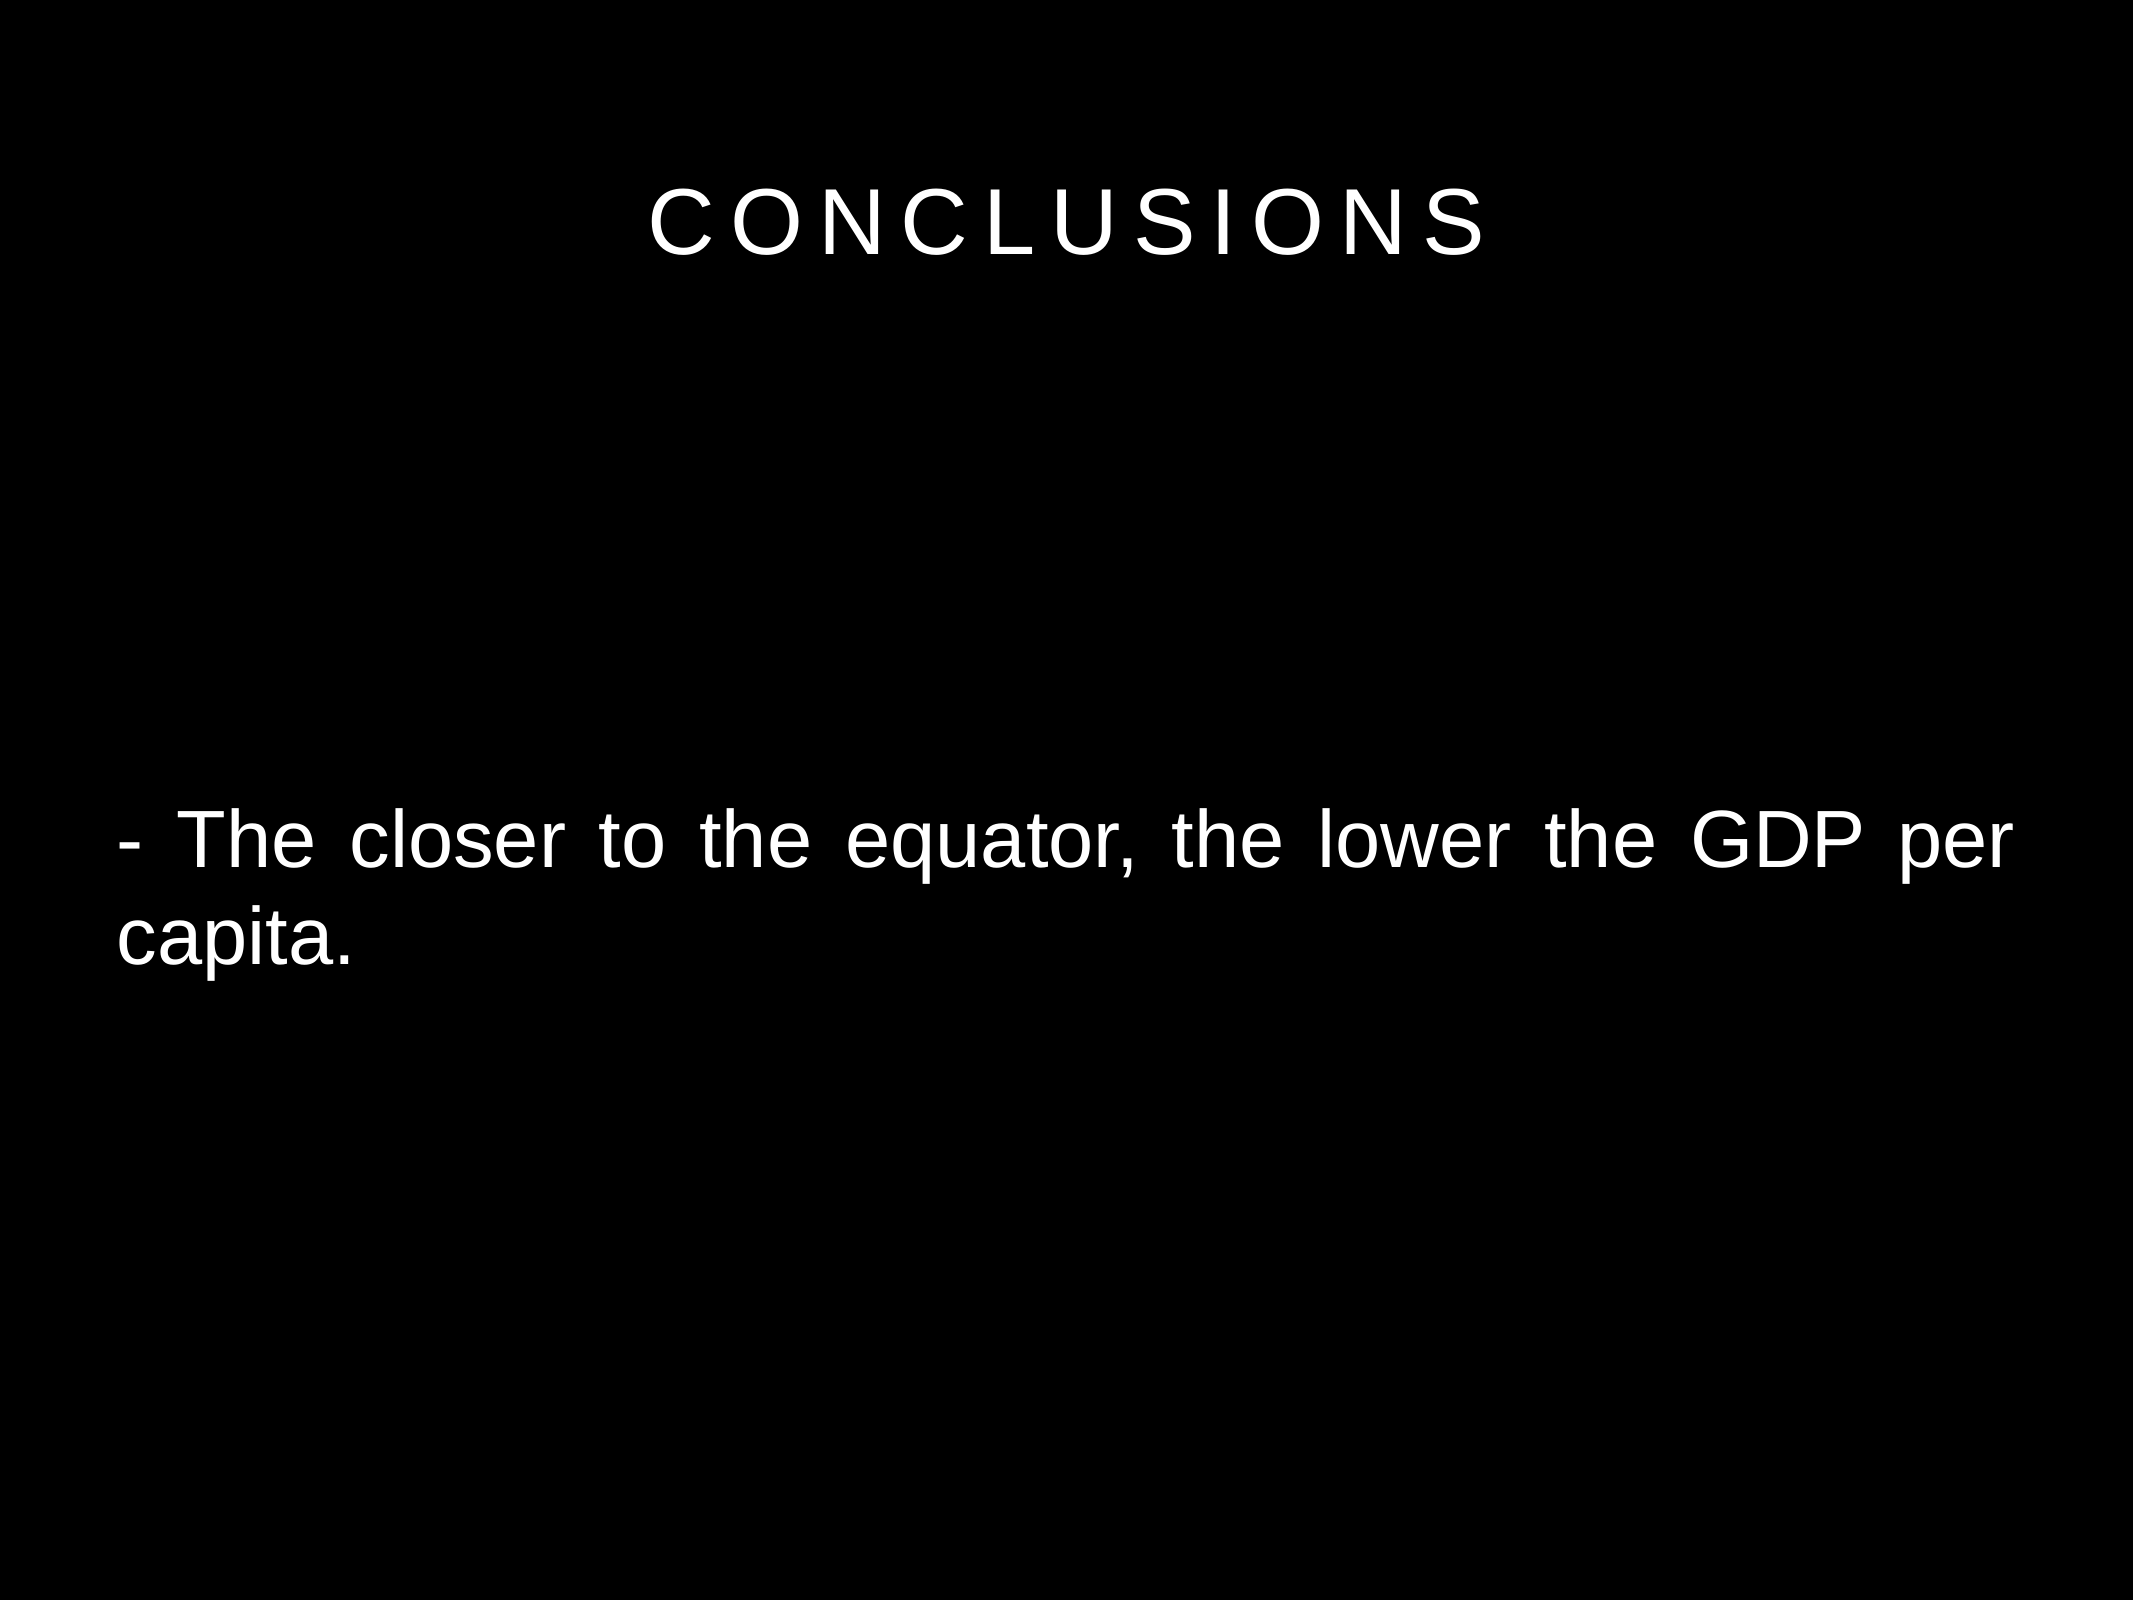

# Conclusions
- The closer to the equator, the lower the GDP per capita.